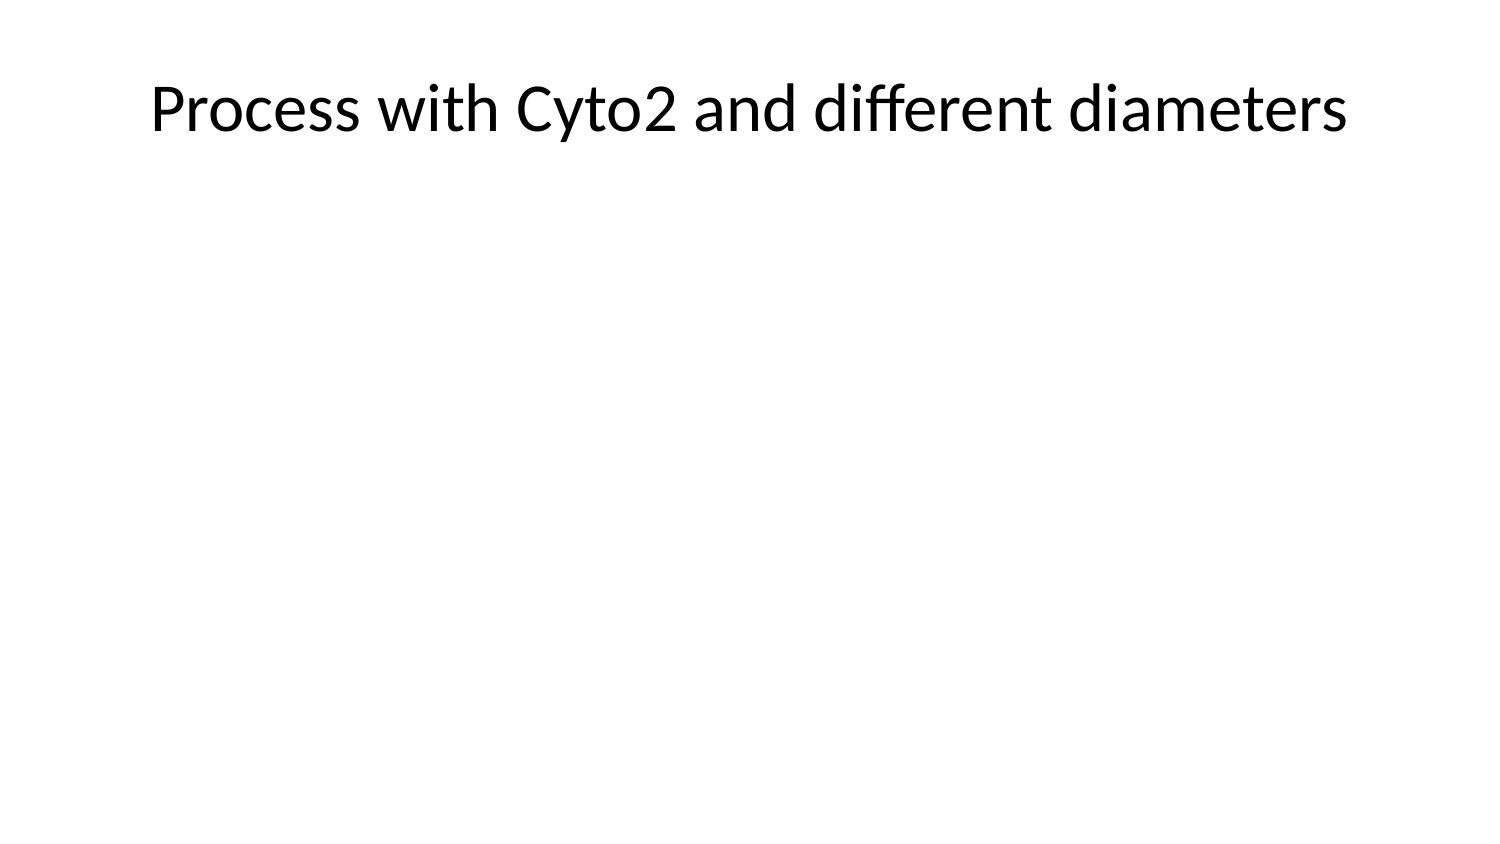

# Process with Cyto2 and different diameters